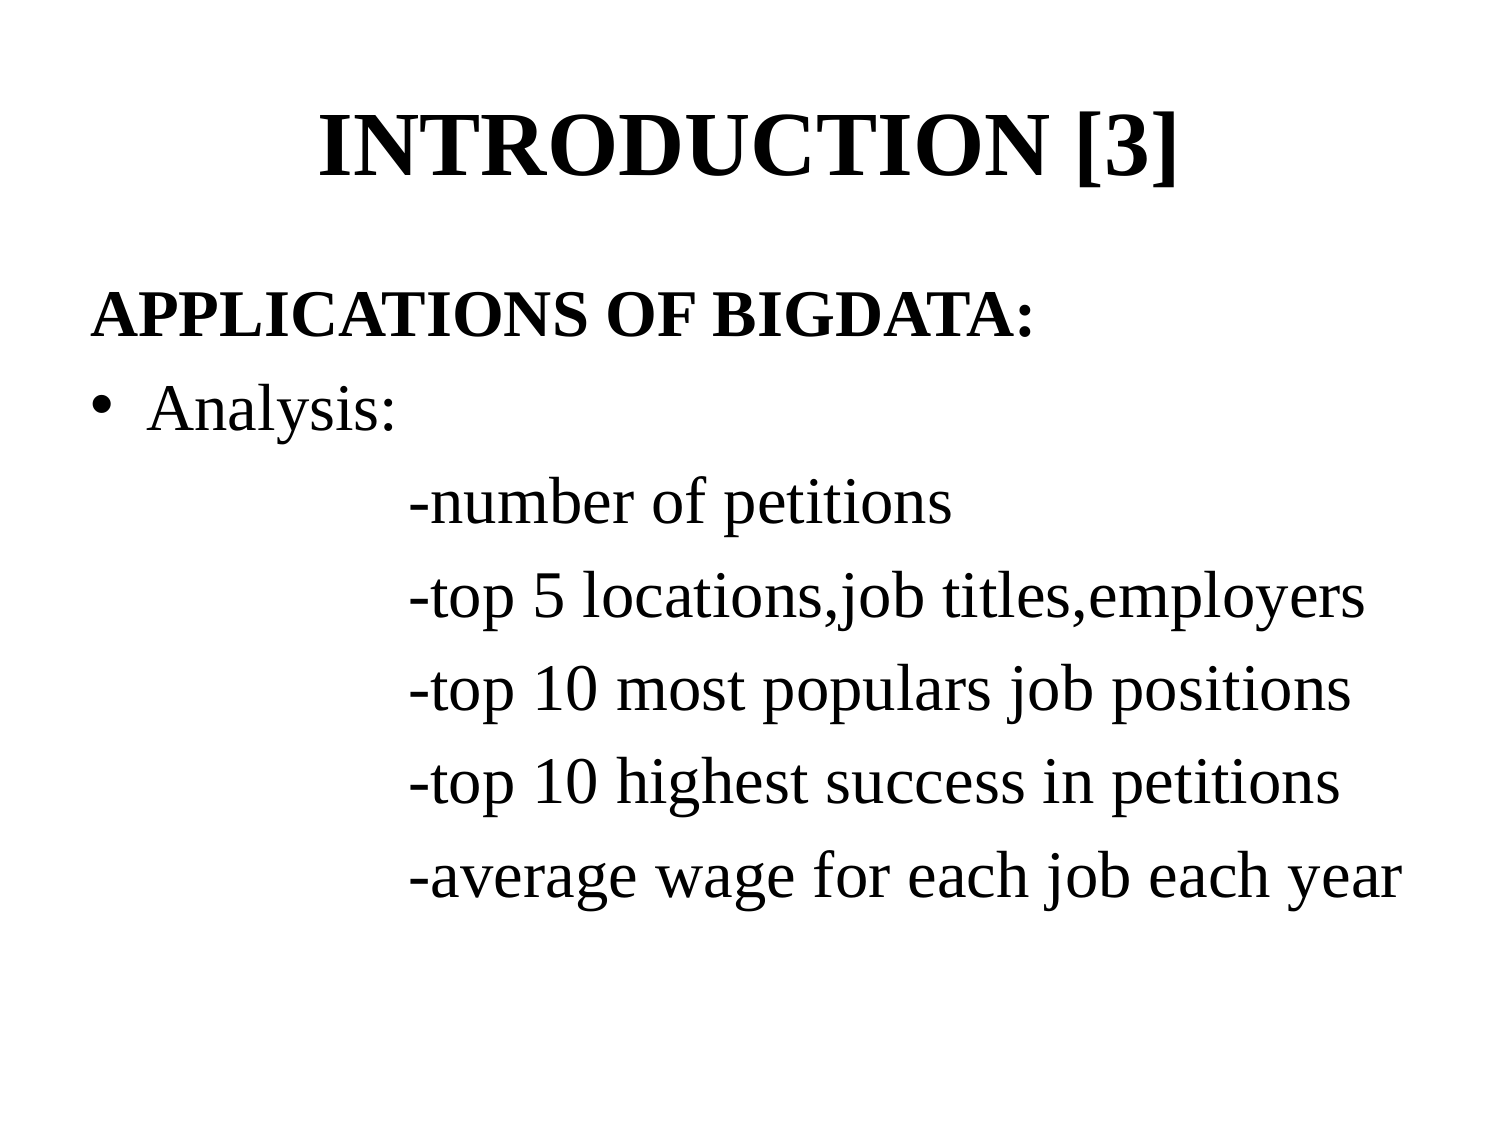

# INTRODUCTION [3]
APPLICATIONS OF BIGDATA:
Analysis:
                   -number of petitions
                   -top 5 locations,job titles,employers
                   -top 10 most populars job positions
                   -top 10 highest success in petitions
                   -average wage for each job each year